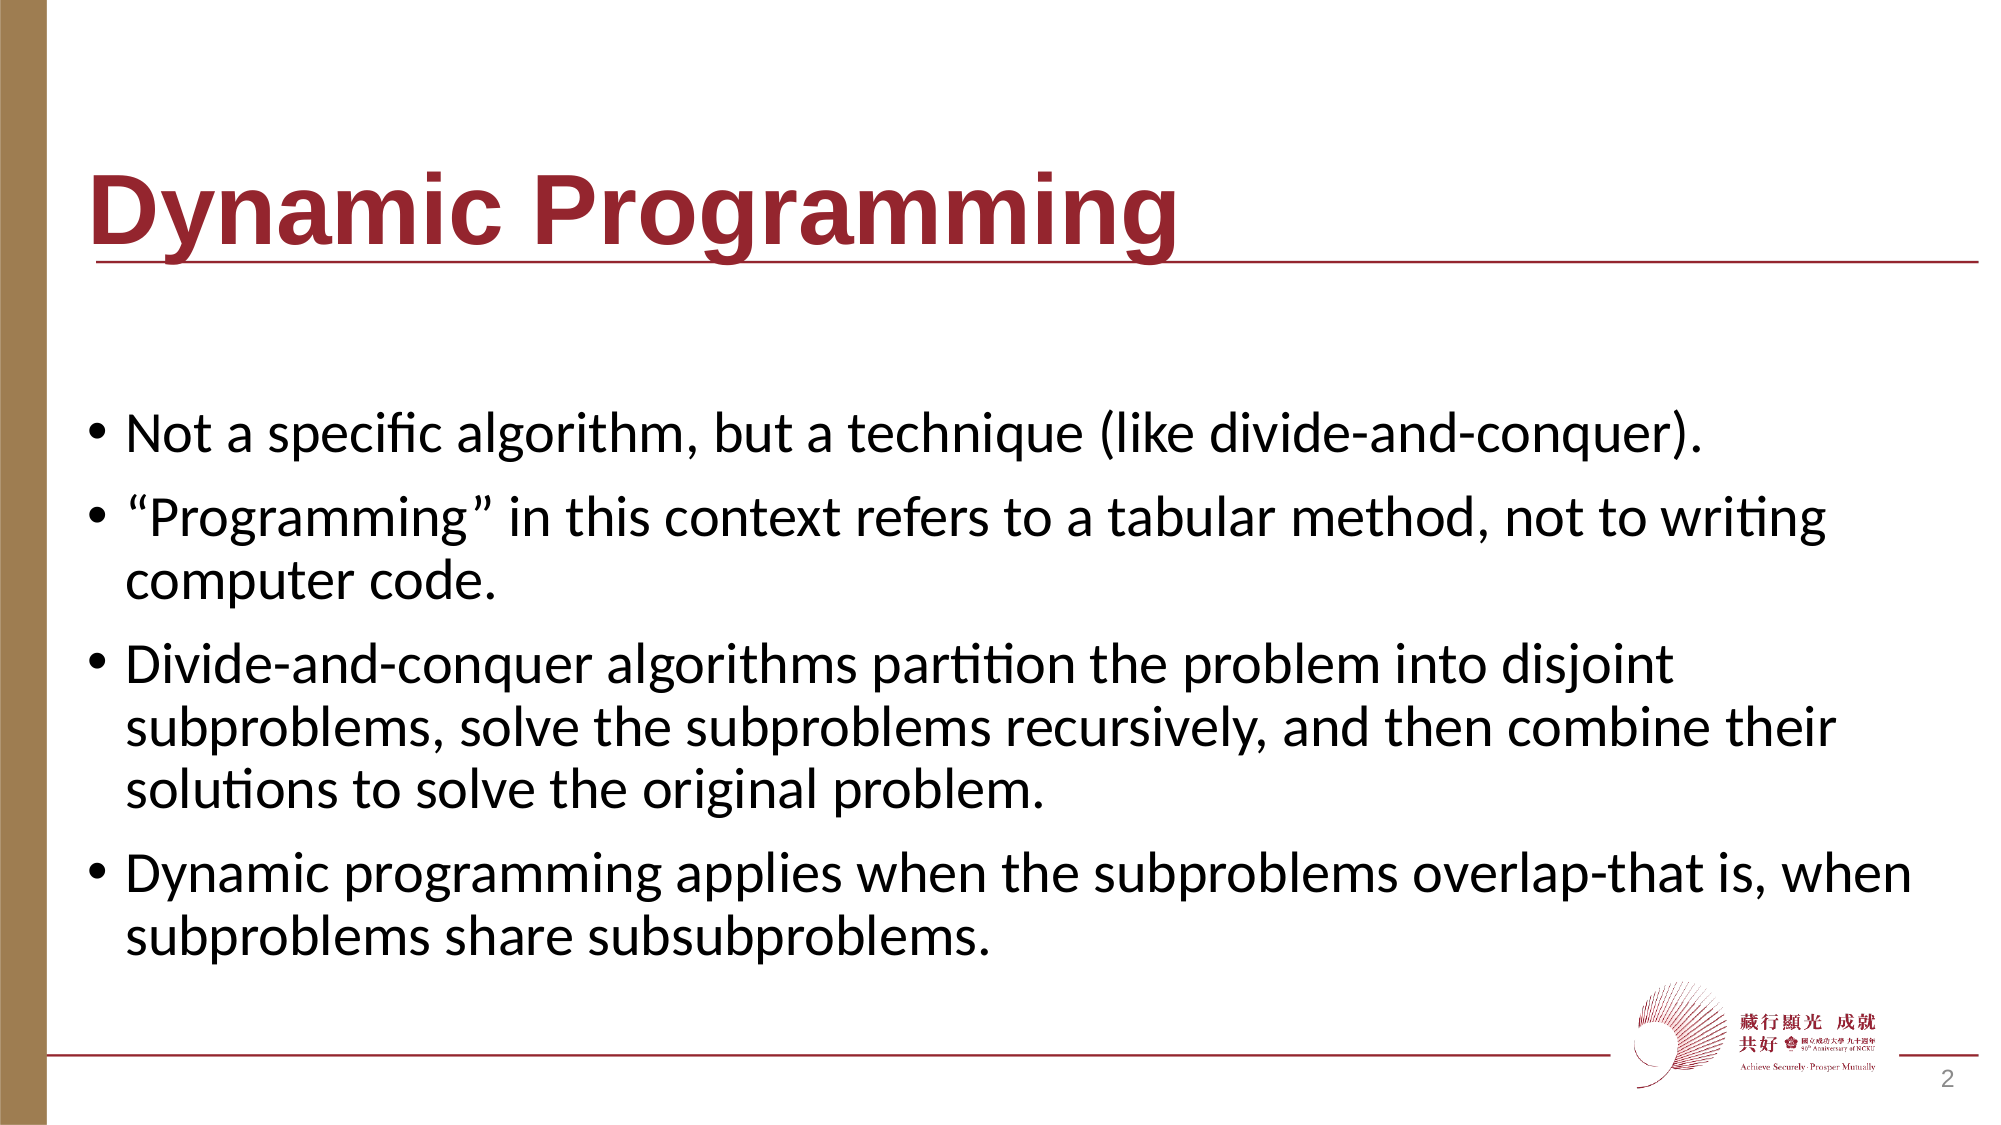

# Dynamic Programming
Not a specific algorithm, but a technique (like divide-and-conquer).
“Programming” in this context refers to a tabular method, not to writing computer code.
Divide-and-conquer algorithms partition the problem into disjoint subproblems, solve the subproblems recursively, and then combine their solutions to solve the original problem.
Dynamic programming applies when the subproblems overlap-that is, when subproblems share subsubproblems.

2